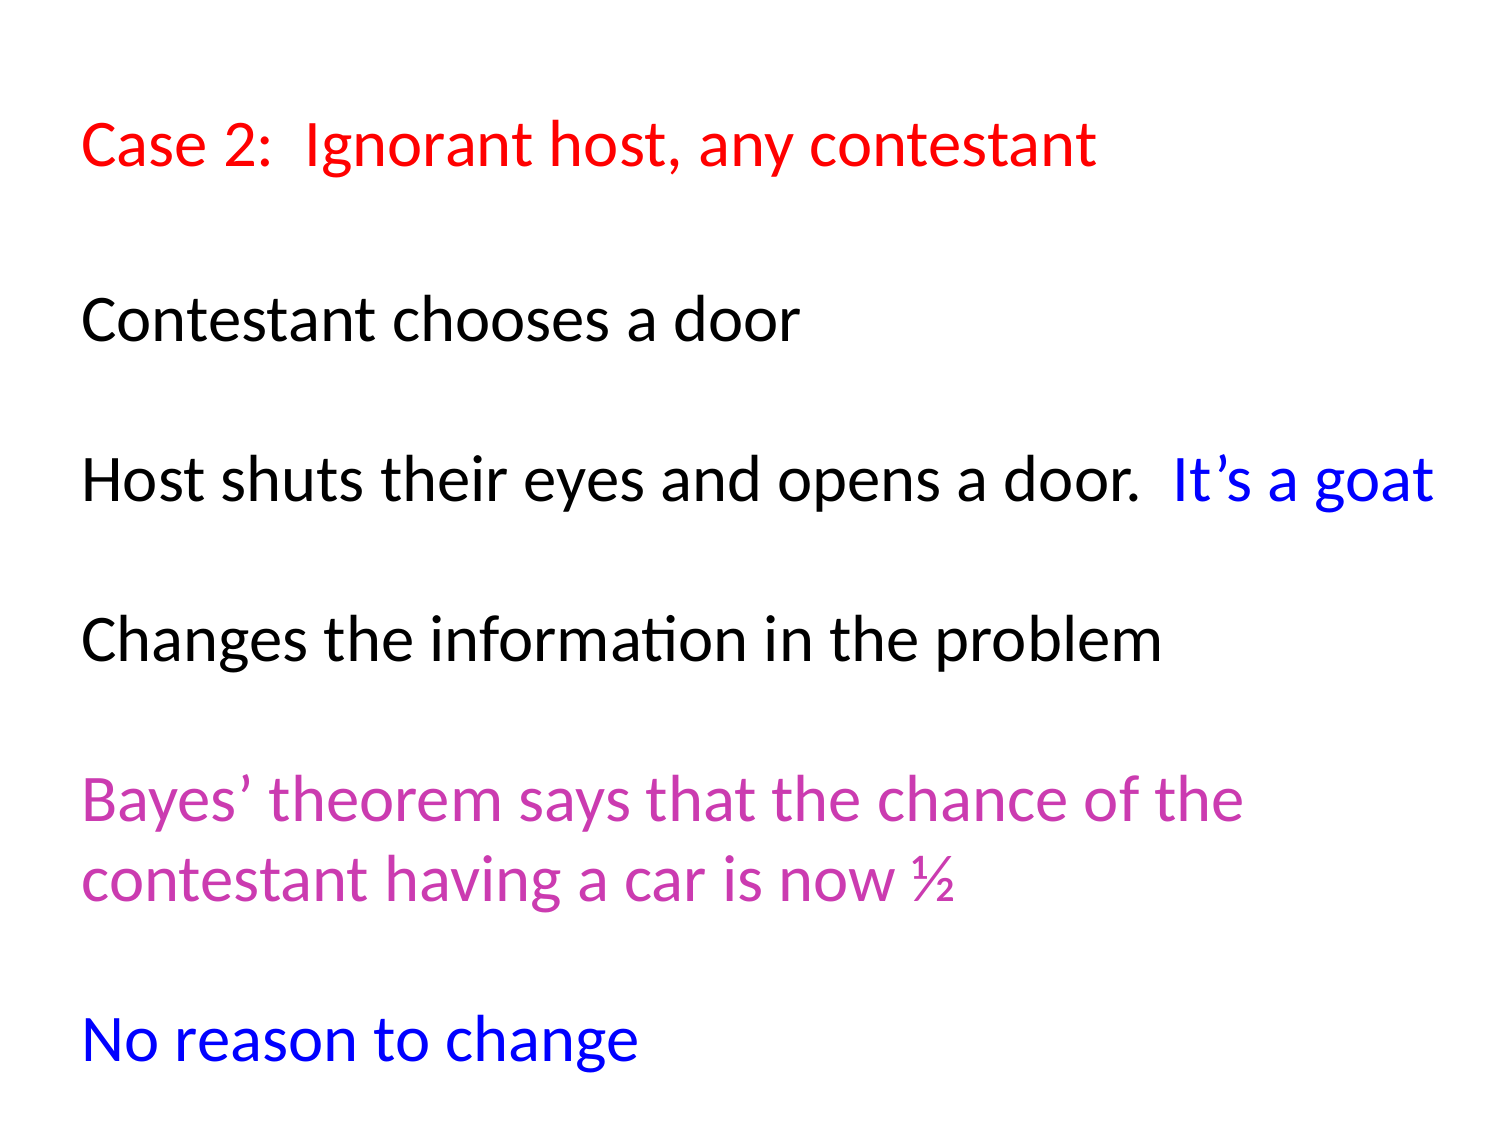

Case 2:  Ignorant host, any contestant
Contestant chooses a door

Host shuts their eyes and opens a door.  It’s a goat

Changes the information in the problem

Bayes’ theorem says that the chance of the contestant having a car is now ½

No reason to change